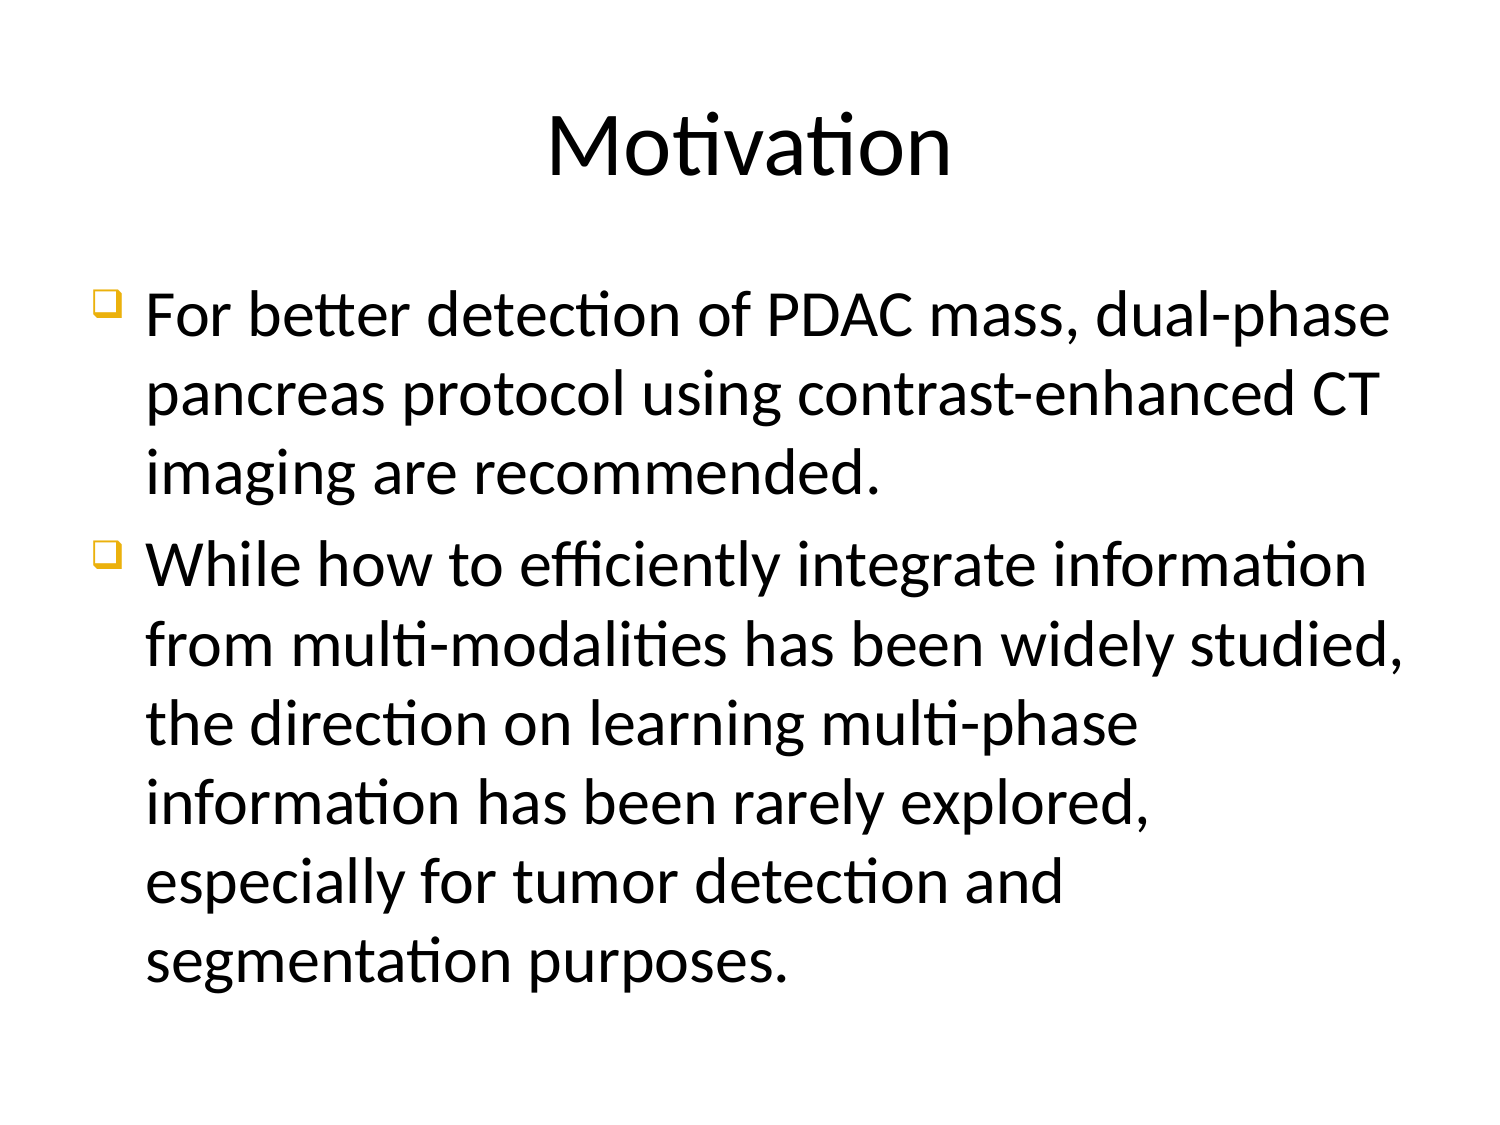

# Motivation
For better detection of PDAC mass, dual-phase pancreas protocol using contrast-enhanced CT imaging are recommended.
While how to efficiently integrate information from multi-modalities has been widely studied, the direction on learning multi-phase information has been rarely explored, especially for tumor detection and segmentation purposes.